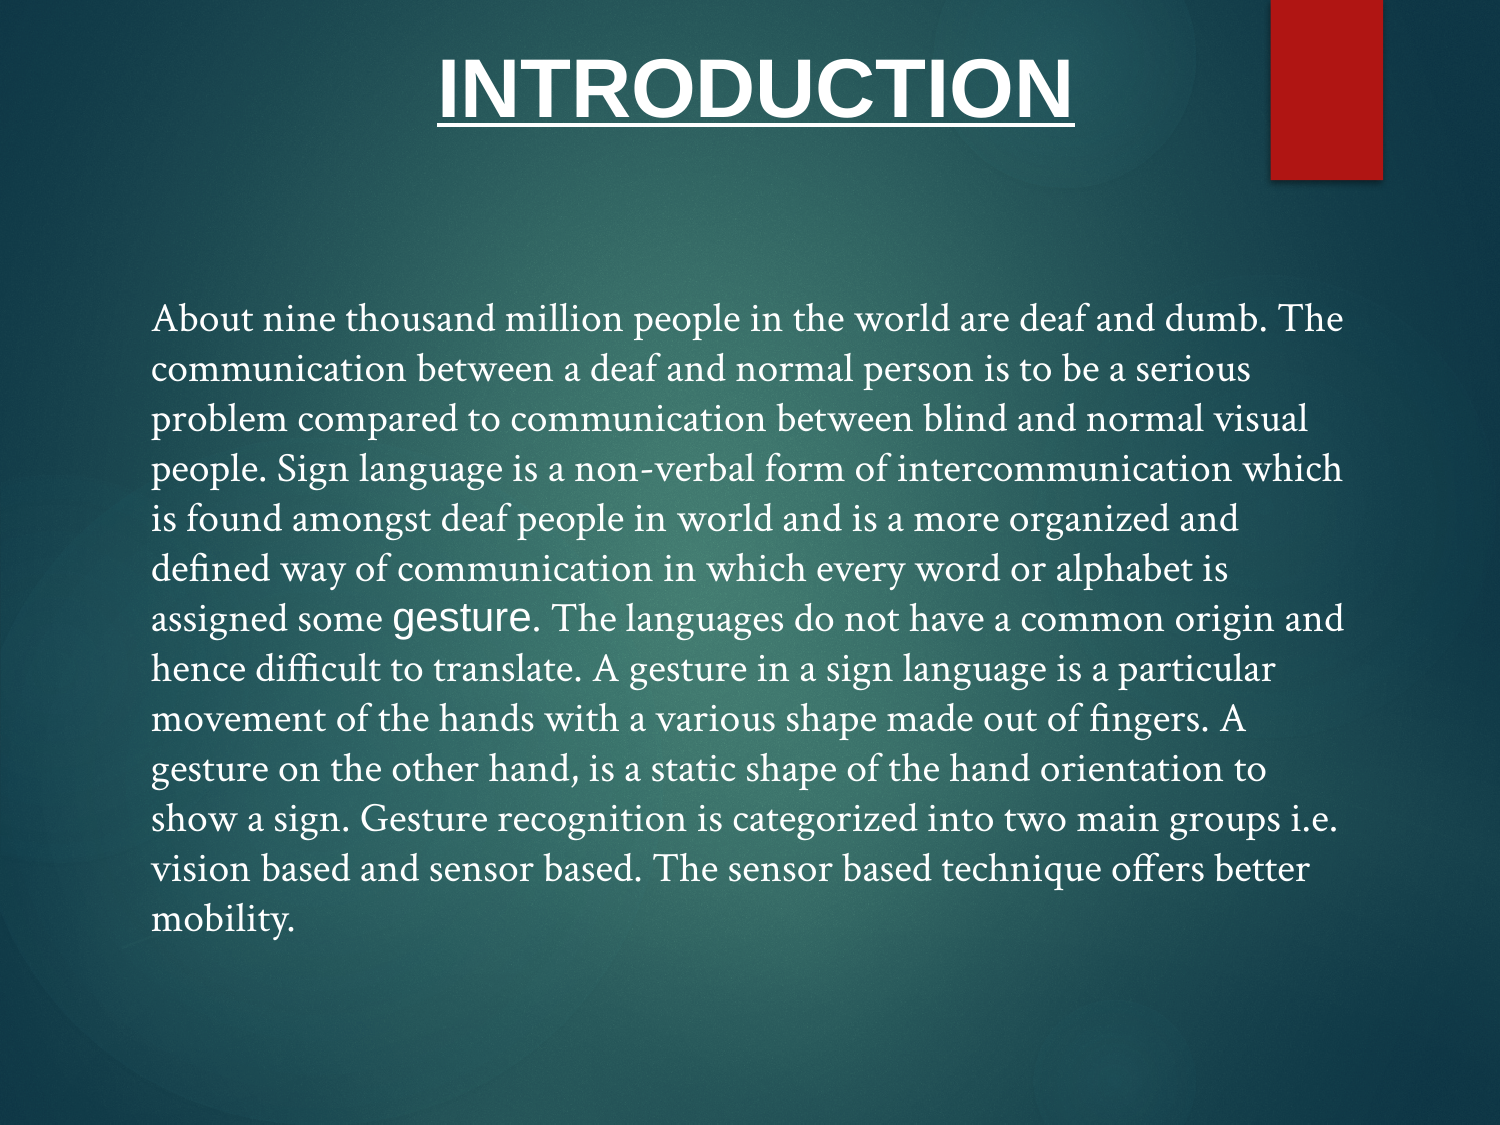

INTRODUCTION

About nine thousand million people in the world are deaf and dumb. The communication between a deaf and normal person is to be a serious problem compared to communication between blind and normal visual people. Sign language is a non-verbal form of intercommunication which is found amongst deaf people in world and is a more organized and defined way of communication in which every word or alphabet is assigned some gesture. The languages do not have a common origin and hence difficult to translate. A gesture in a sign language is a particular movement of the hands with a various shape made out of fingers. A gesture on the other hand, is a static shape of the hand orientation to show a sign. Gesture recognition is categorized into two main groups i.e. vision based and sensor based. The sensor based technique offers better mobility.